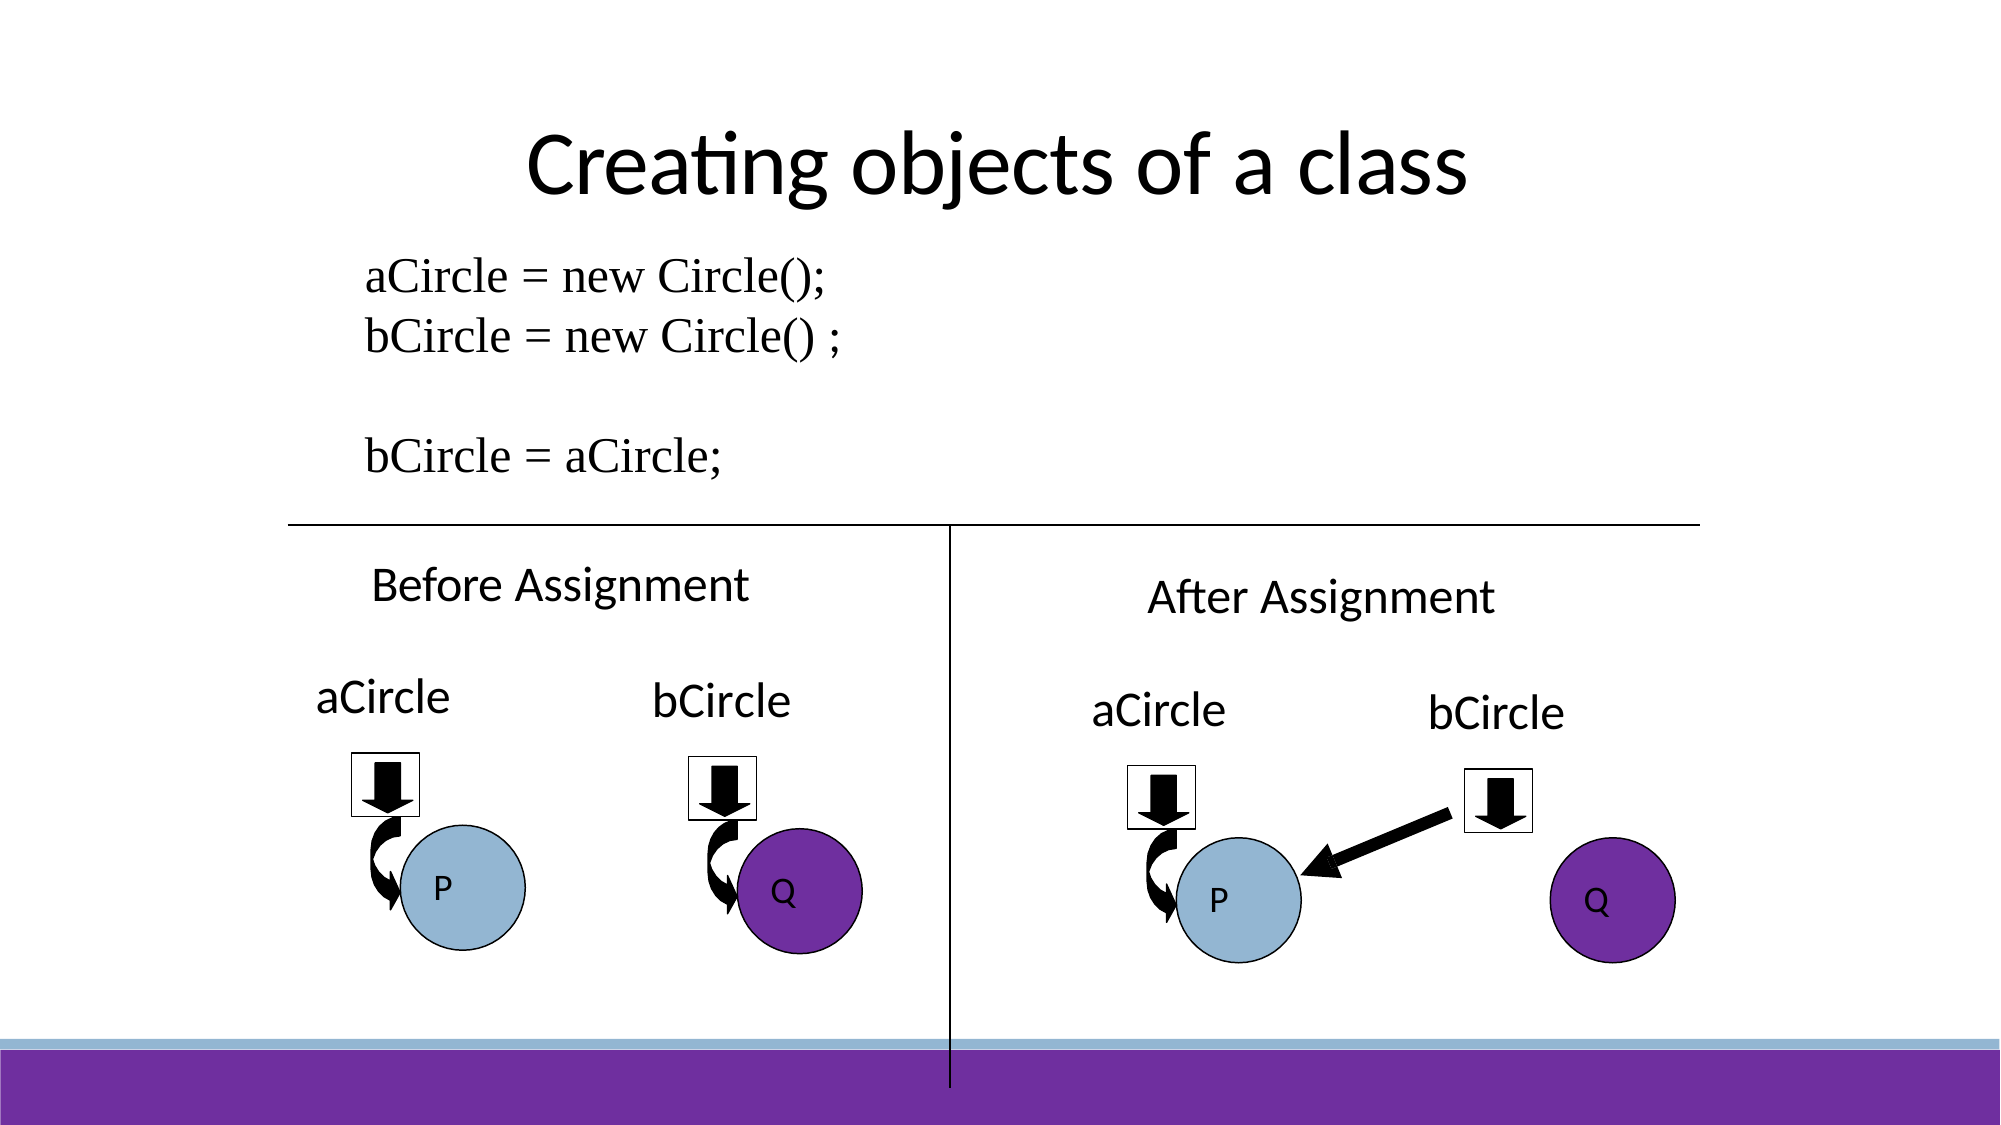

# Creating objects of a class
aCircle = new Circle();
bCircle = new Circle() ;

bCircle = aCircle;

Before Assignment
After Assignment
aCircle
bCircle
aCircle
bCircle

P
Q
P
Q

93